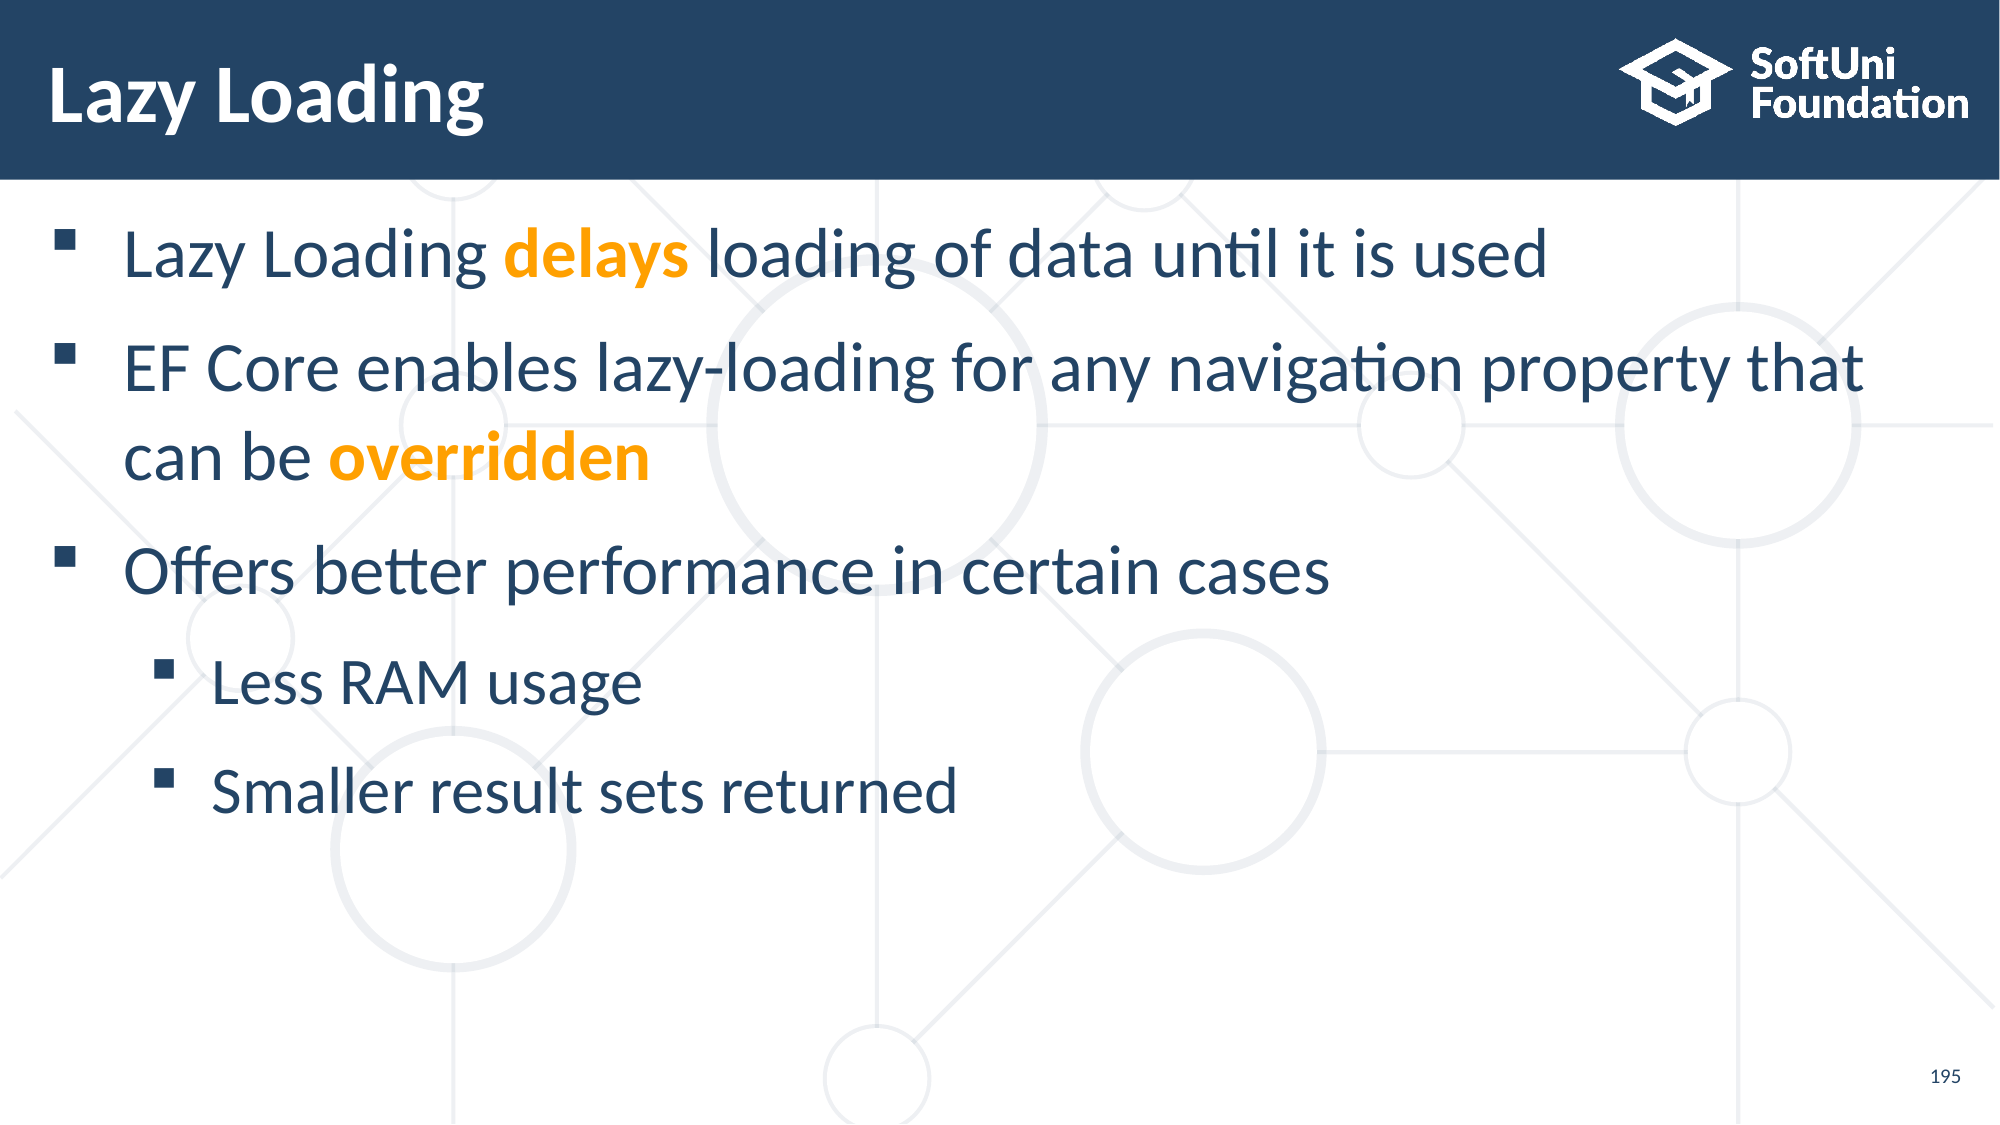

# Lazy Loading
Lazy Loading delays loading of data until it is used
EF Core enables lazy-loading for any navigation property that
can be overridden
Offers better performance in certain cases
Less RAM usage
Smaller result sets returned
195